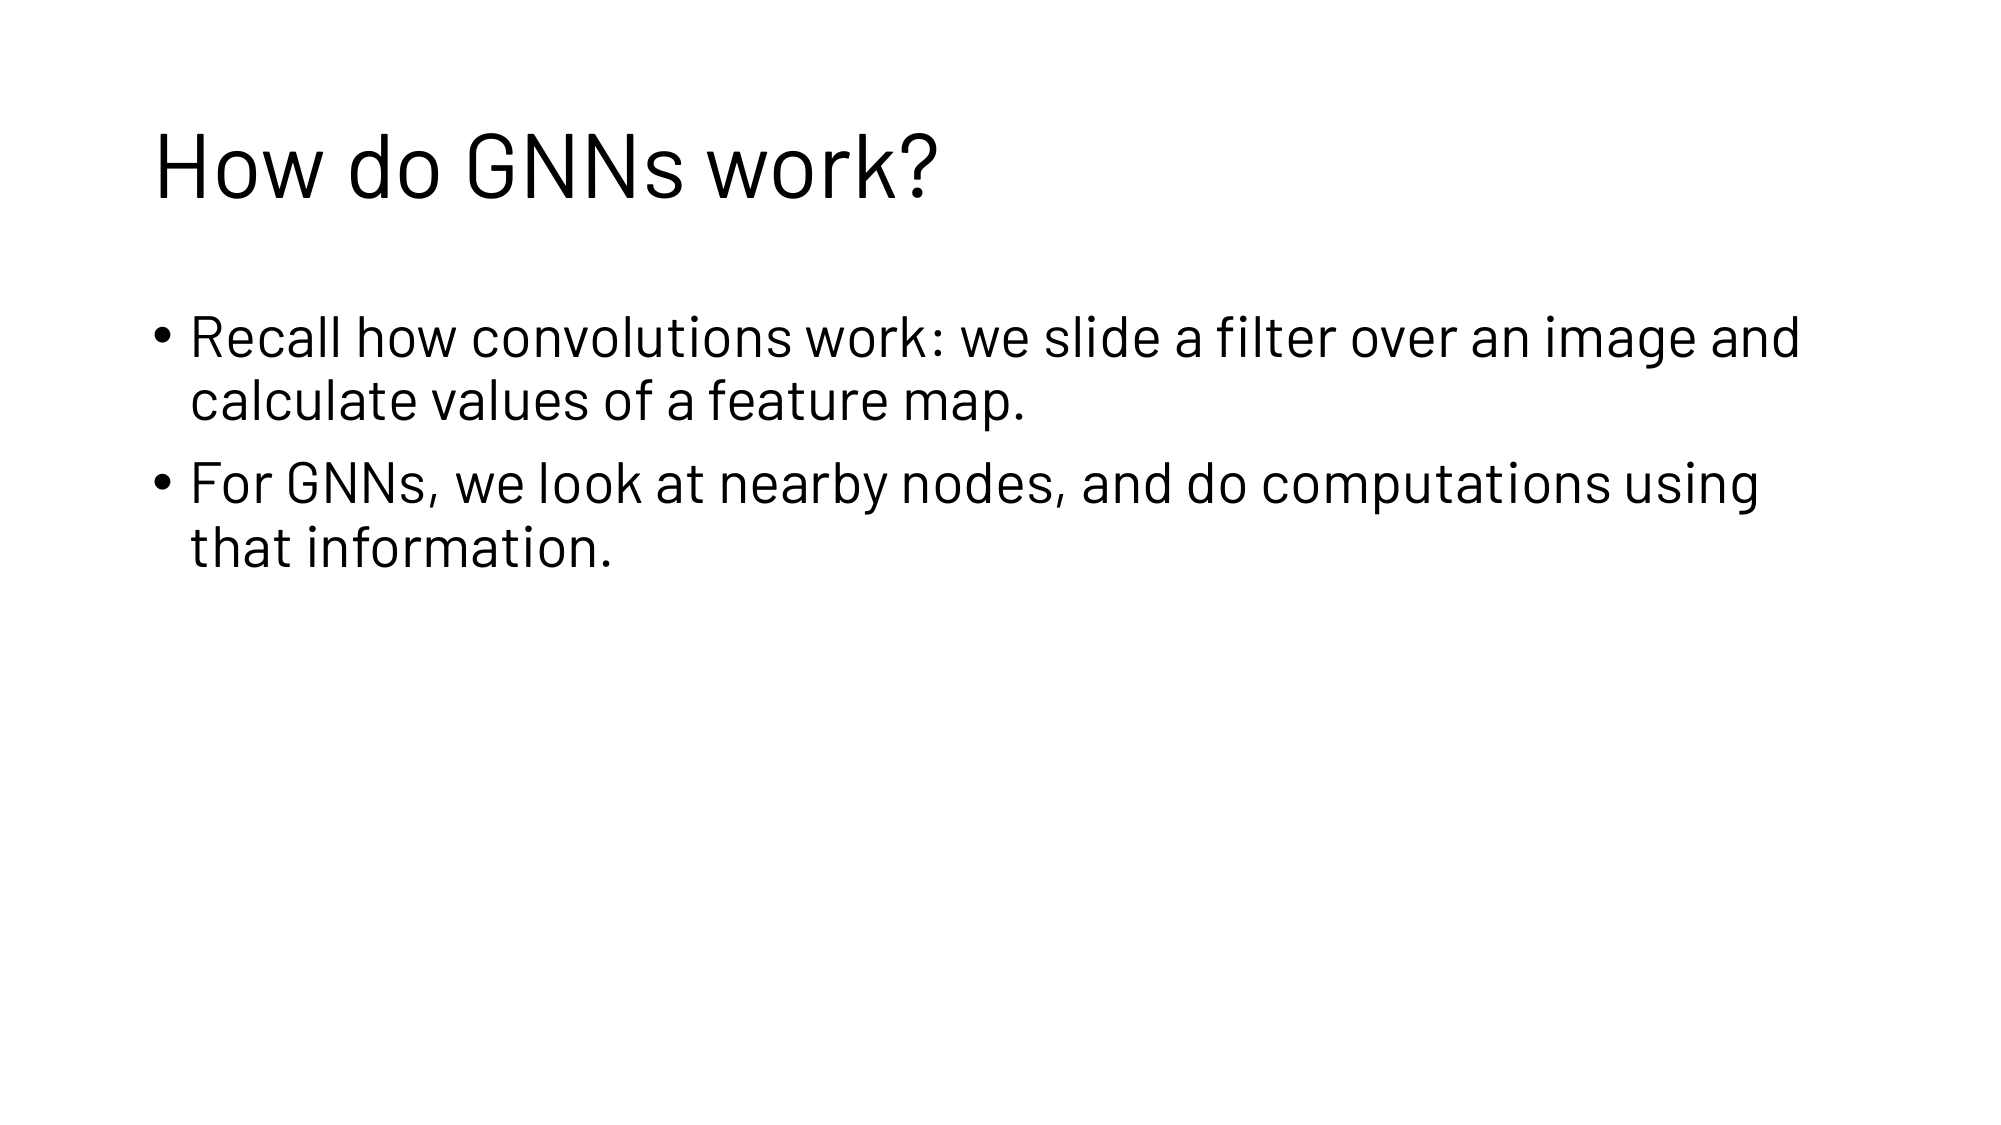

# How do GNNs work?
Recall how convolutions work: we slide a filter over an image and calculate values of a feature map.
For GNNs, we look at nearby nodes, and do computations using that information.